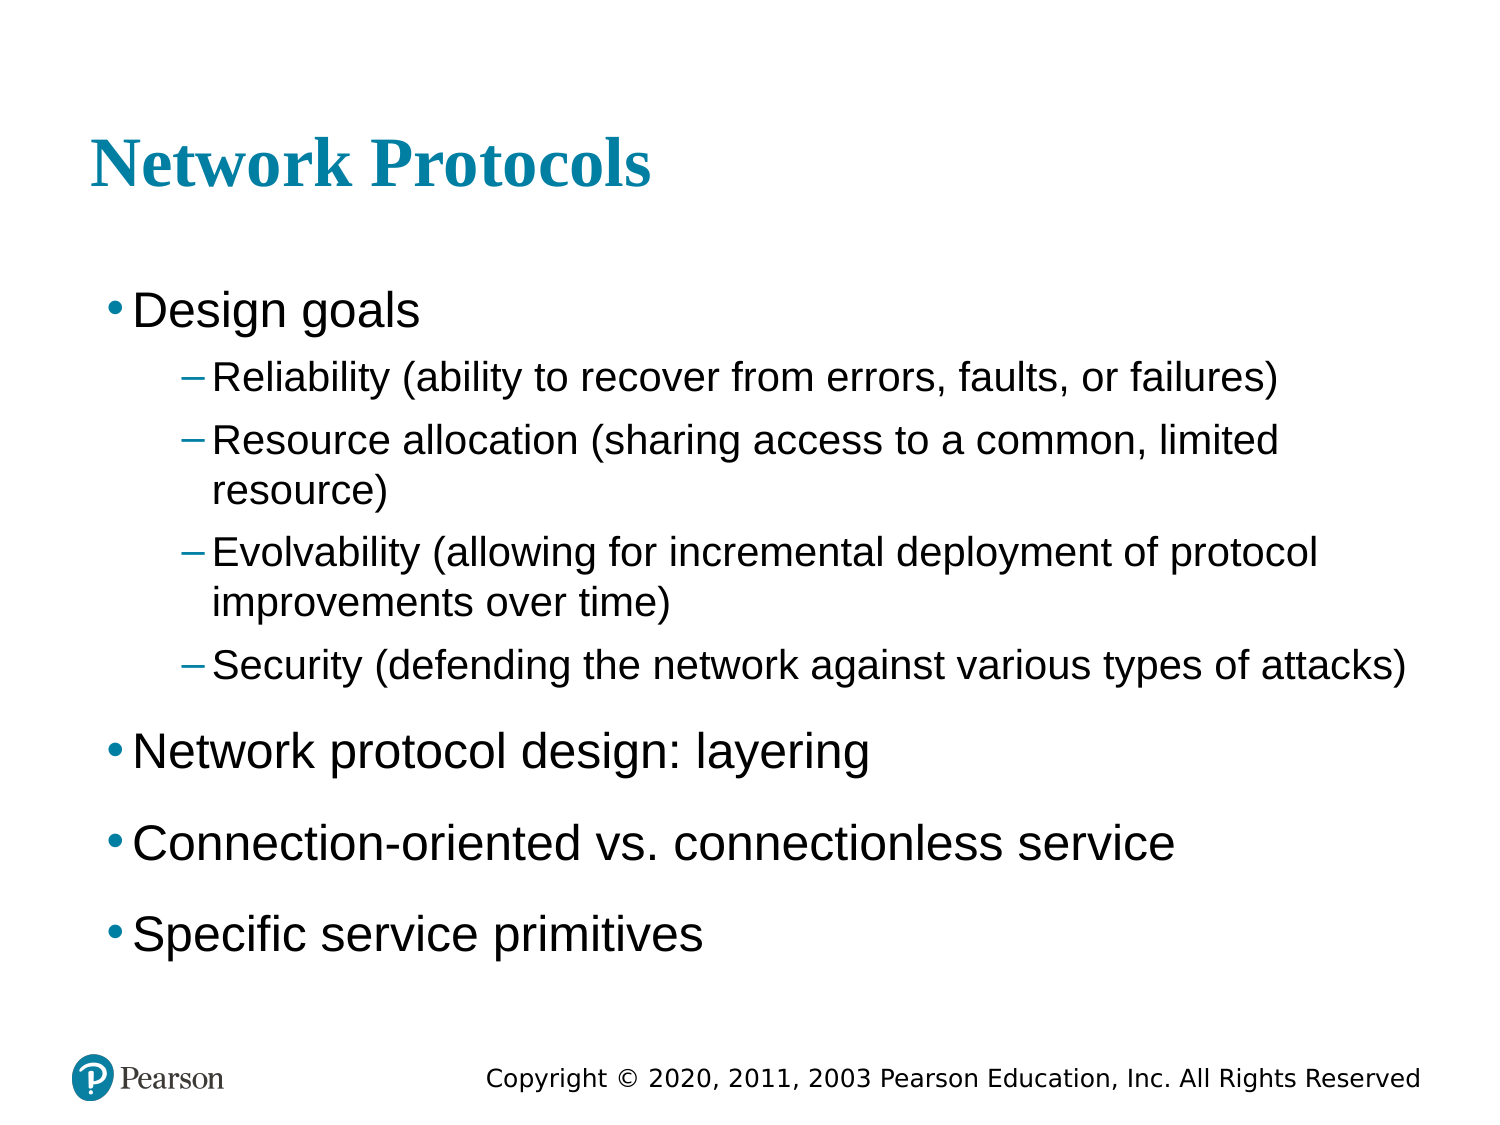

# Network Protocols
Design goals
Reliability (ability to recover from errors, faults, or failures)
Resource allocation (sharing access to a common, limited resource)
Evolvability (allowing for incremental deployment of protocol improvements over time)
Security (defending the network against various types of attacks)
Network protocol design: layering
Connection-oriented vs. connectionless service
Specific service primitives